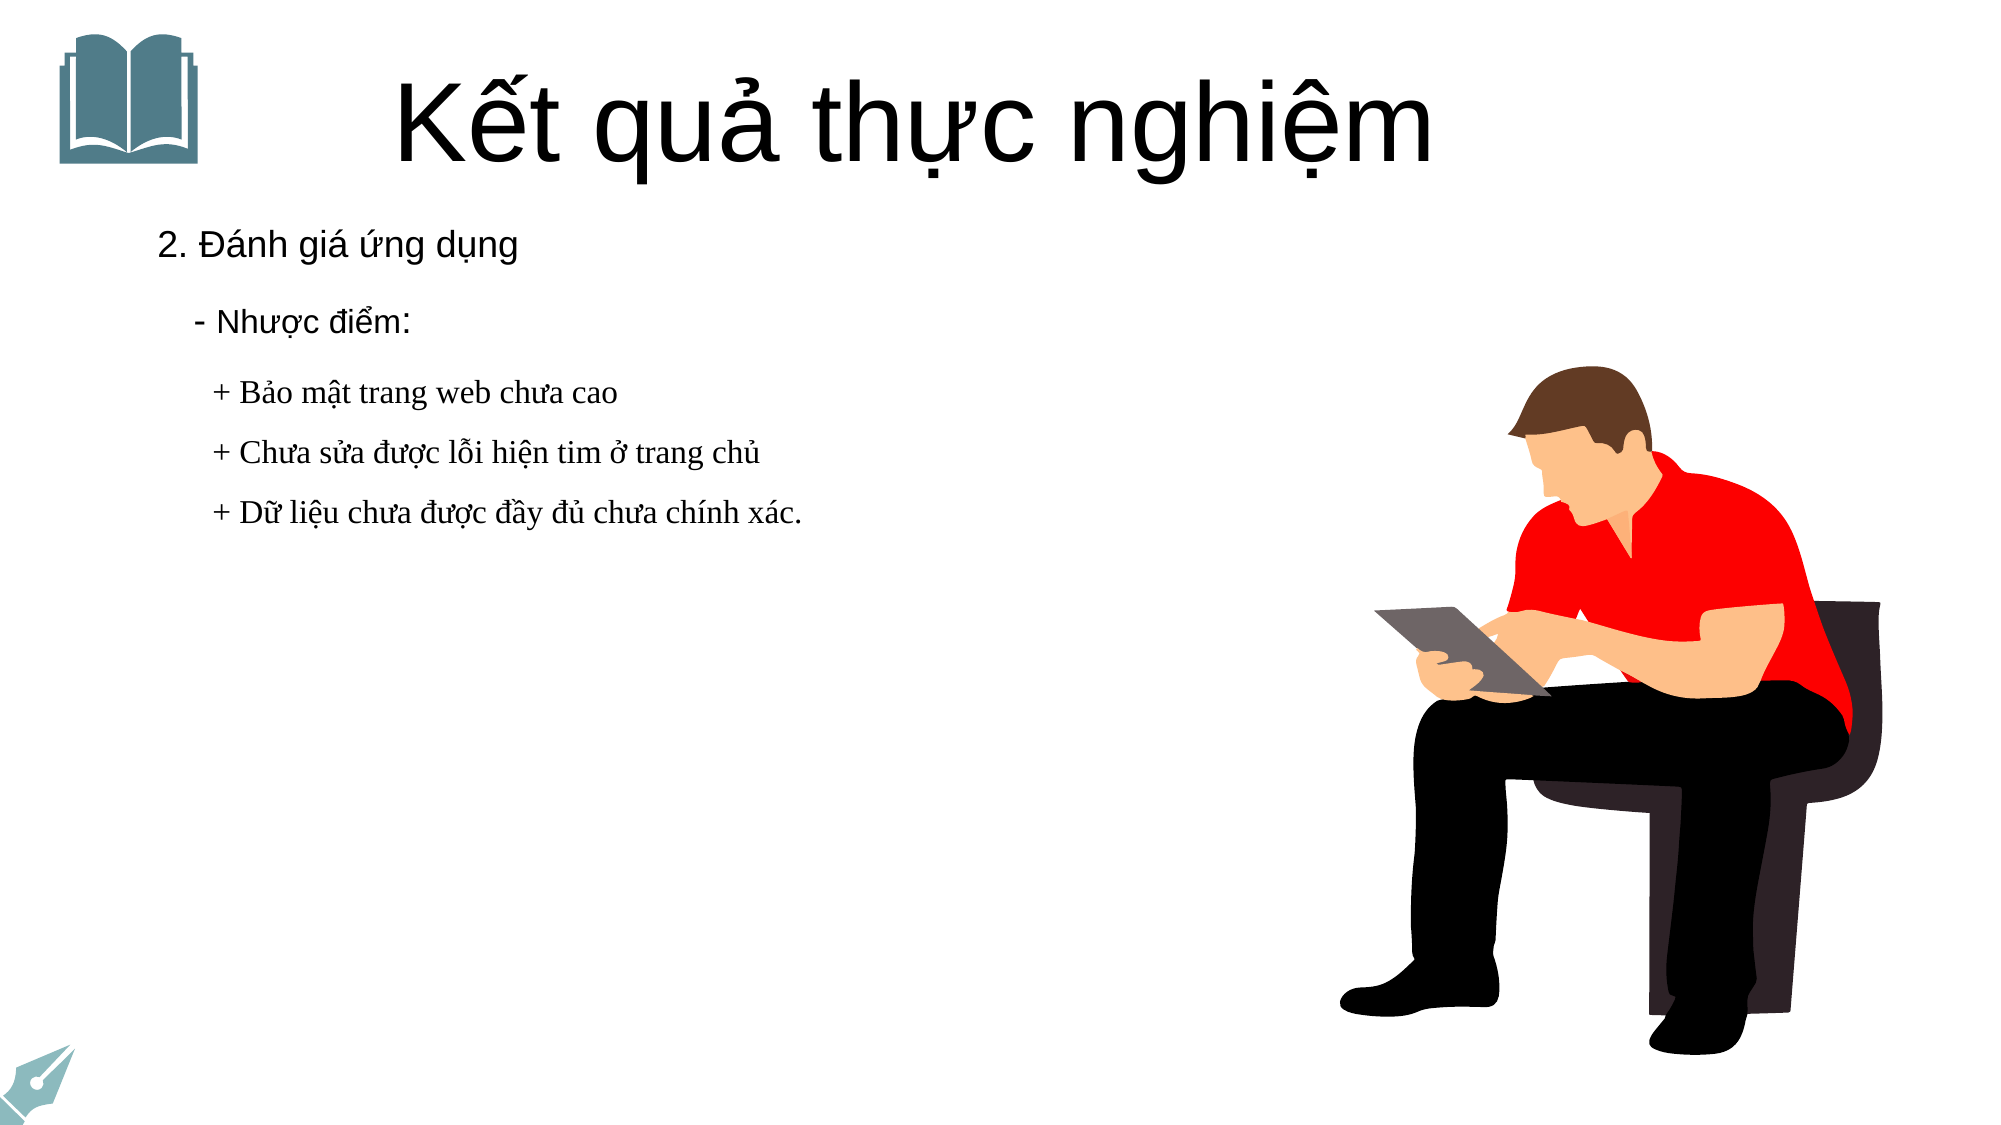

Kết quả thực nghiệm
2. Đánh giá ứng dụng
- Nhược điểm:
+ Bảo mật trang web chưa cao
+ Chưa sửa được lỗi hiện tim ở trang chủ
+ Dữ liệu chưa được đầy đủ chưa chính xác.